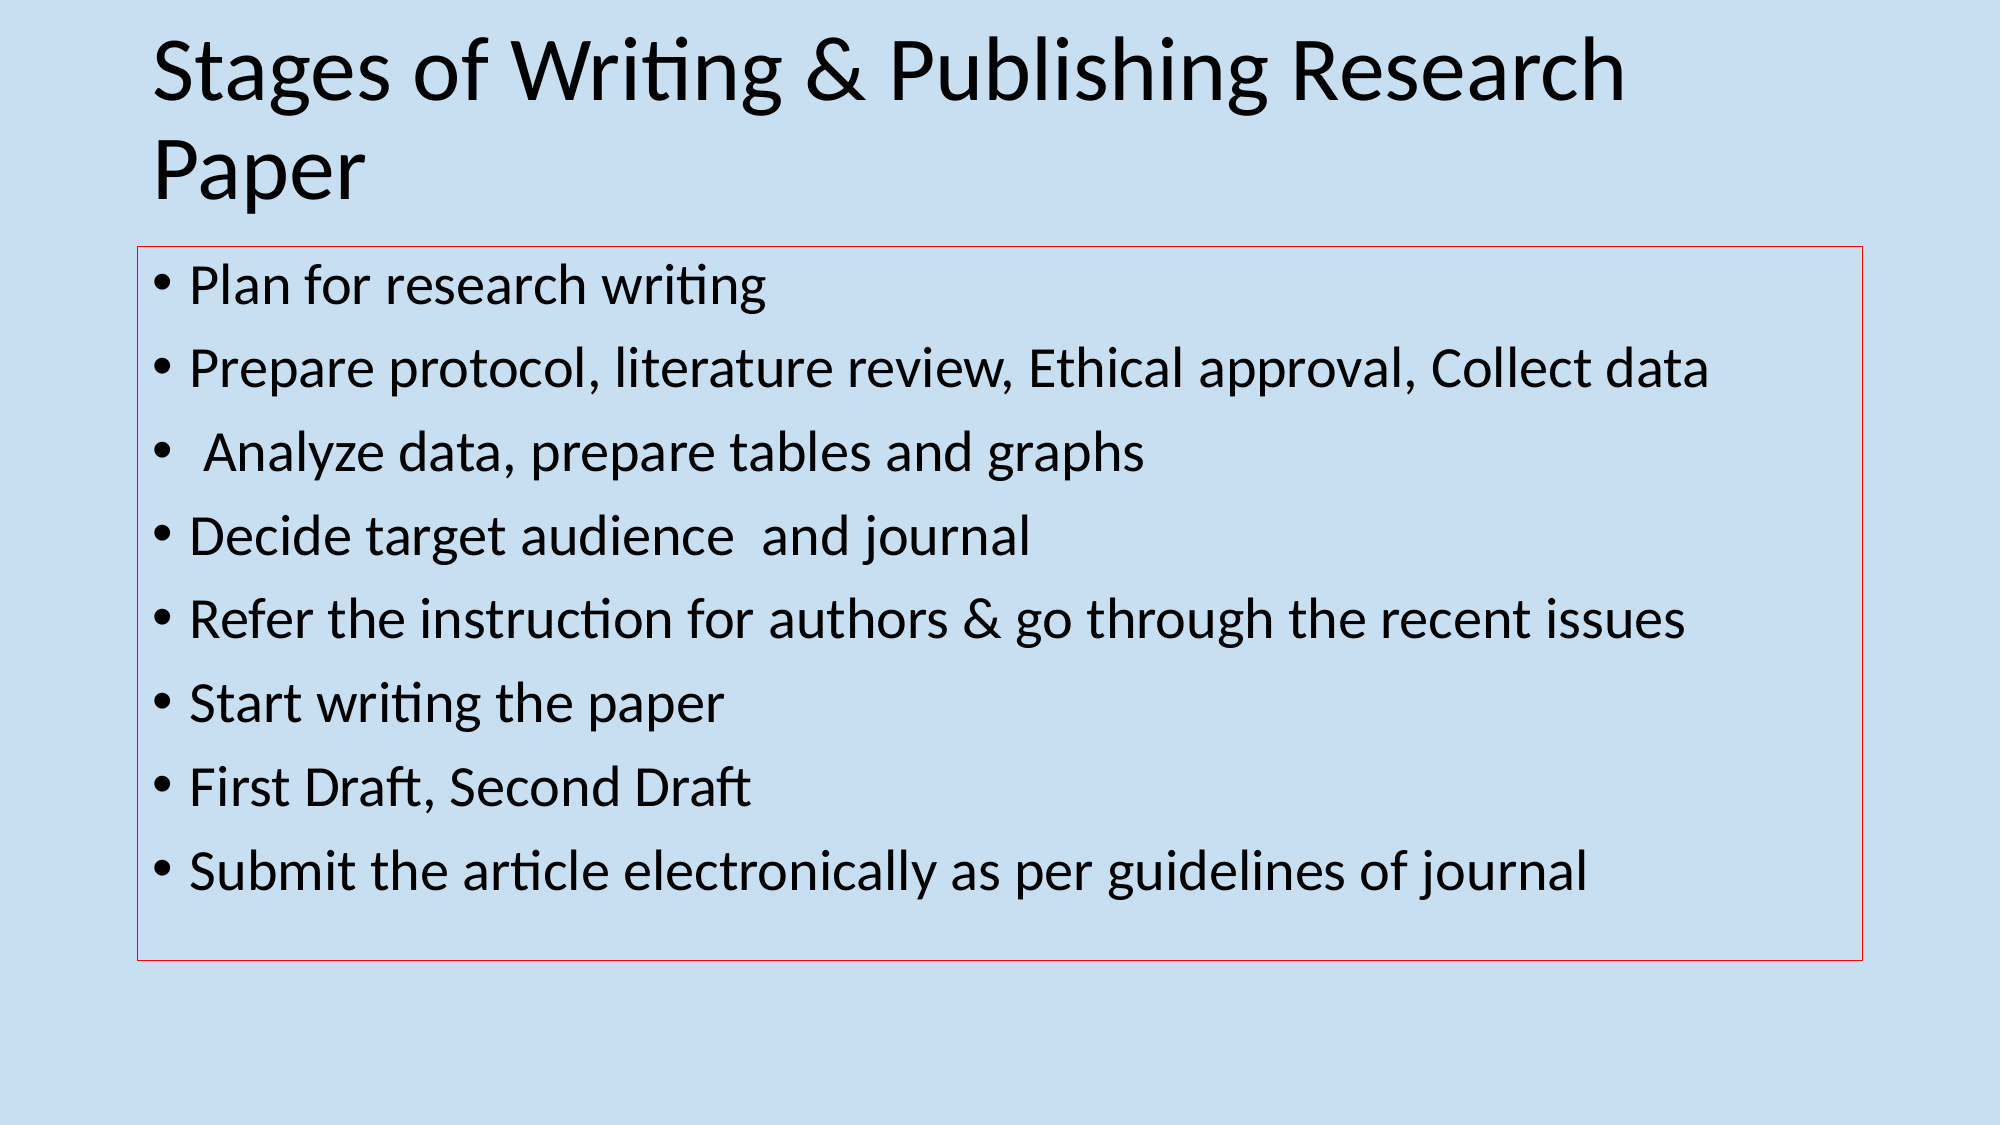

# Stages of Writing & Publishing Research Paper
Plan for research writing
Prepare protocol, literature review, Ethical approval, Collect data
 Analyze data, prepare tables and graphs
Decide target audience  and journal
Refer the instruction for authors & go through the recent issues
Start writing the paper
First Draft, Second Draft
Submit the article electronically as per guidelines of journal